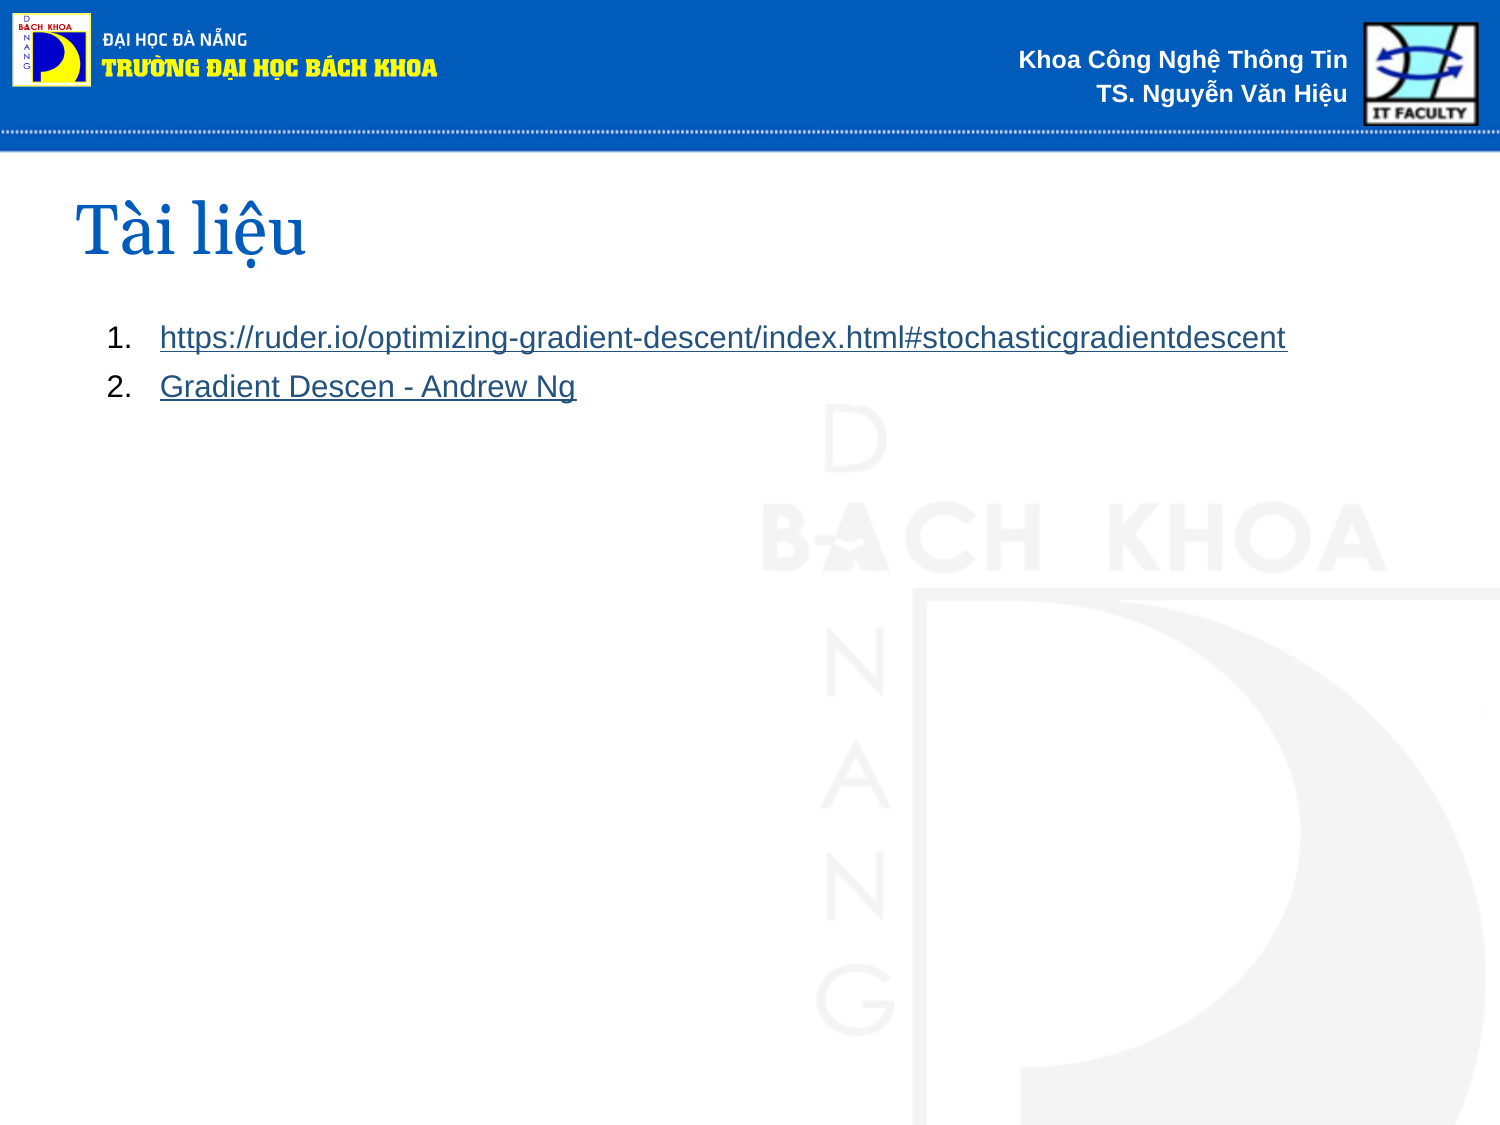

# Tài liệu
https://ruder.io/optimizing-gradient-descent/index.html#stochasticgradientdescent
Gradient Descen - Andrew Ng